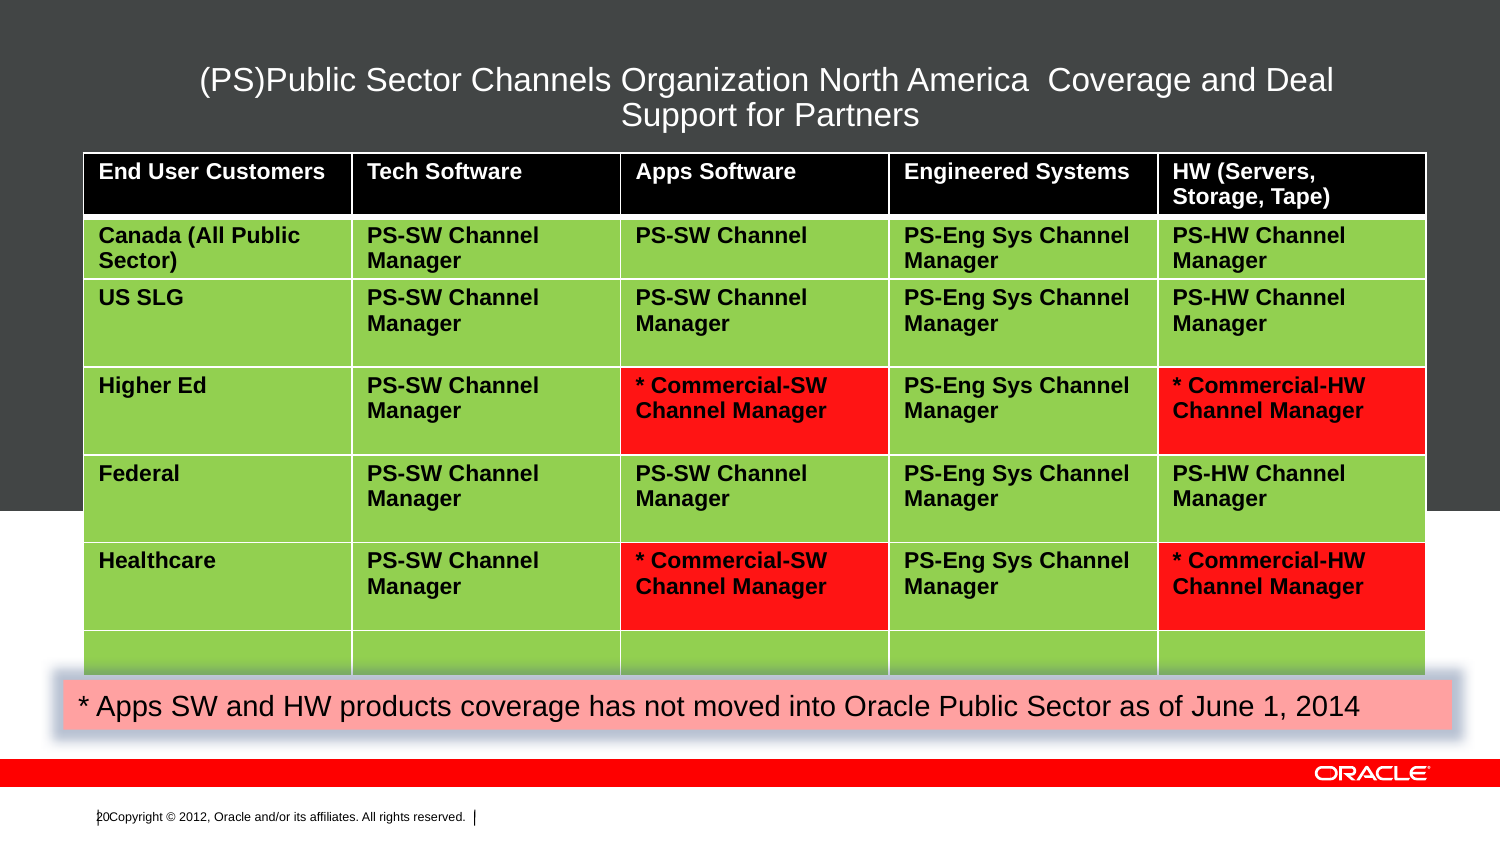

# (PS)Public Sector Channels Organization North America  Coverage and Deal Support for Partners
| End User Customers | Tech Software | Apps Software | Engineered Systems | HW (Servers, Storage, Tape) |
| --- | --- | --- | --- | --- |
| Canada (All Public Sector) | PS-SW Channel Manager | PS-SW Channel | PS-Eng Sys Channel Manager | PS-HW Channel Manager |
| US SLG | PS-SW Channel Manager | PS-SW Channel Manager | PS-Eng Sys Channel Manager | PS-HW Channel Manager |
| Higher Ed | PS-SW Channel Manager | \* Commercial-SW Channel Manager | PS-Eng Sys Channel Manager | \* Commercial-HW Channel Manager |
| Federal | PS-SW Channel Manager | PS-SW Channel Manager | PS-Eng Sys Channel Manager | PS-HW Channel Manager |
| Healthcare | PS-SW Channel Manager | \* Commercial-SW Channel Manager | PS-Eng Sys Channel Manager | \* Commercial-HW Channel Manager |
|  |  |  |  |  |
* Apps SW and HW products coverage has not moved into Oracle Public Sector as of June 1, 2014